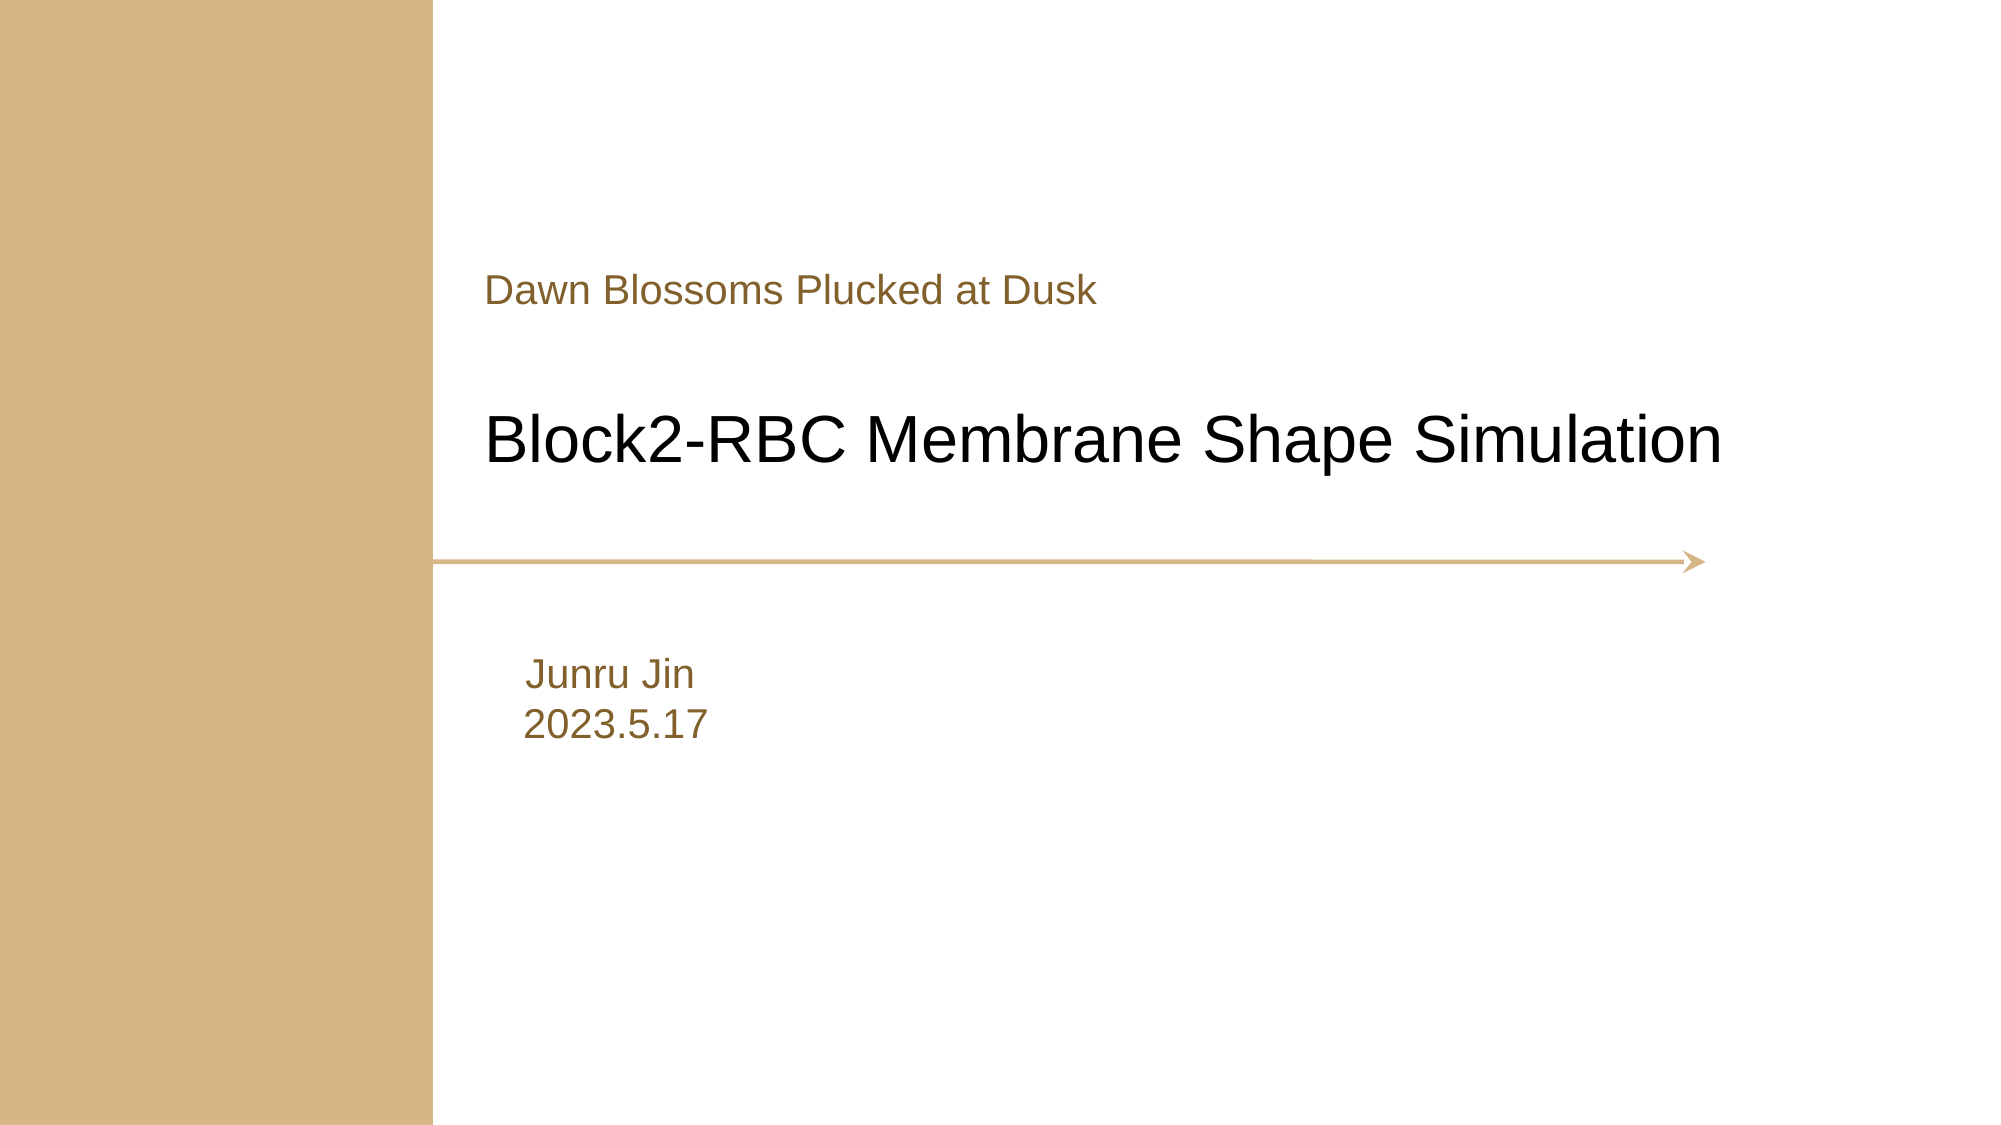

Dawn Blossoms Plucked at Dusk
Block2-RBC Membrane Shape Simulation
Junru Jin
2023.5.17